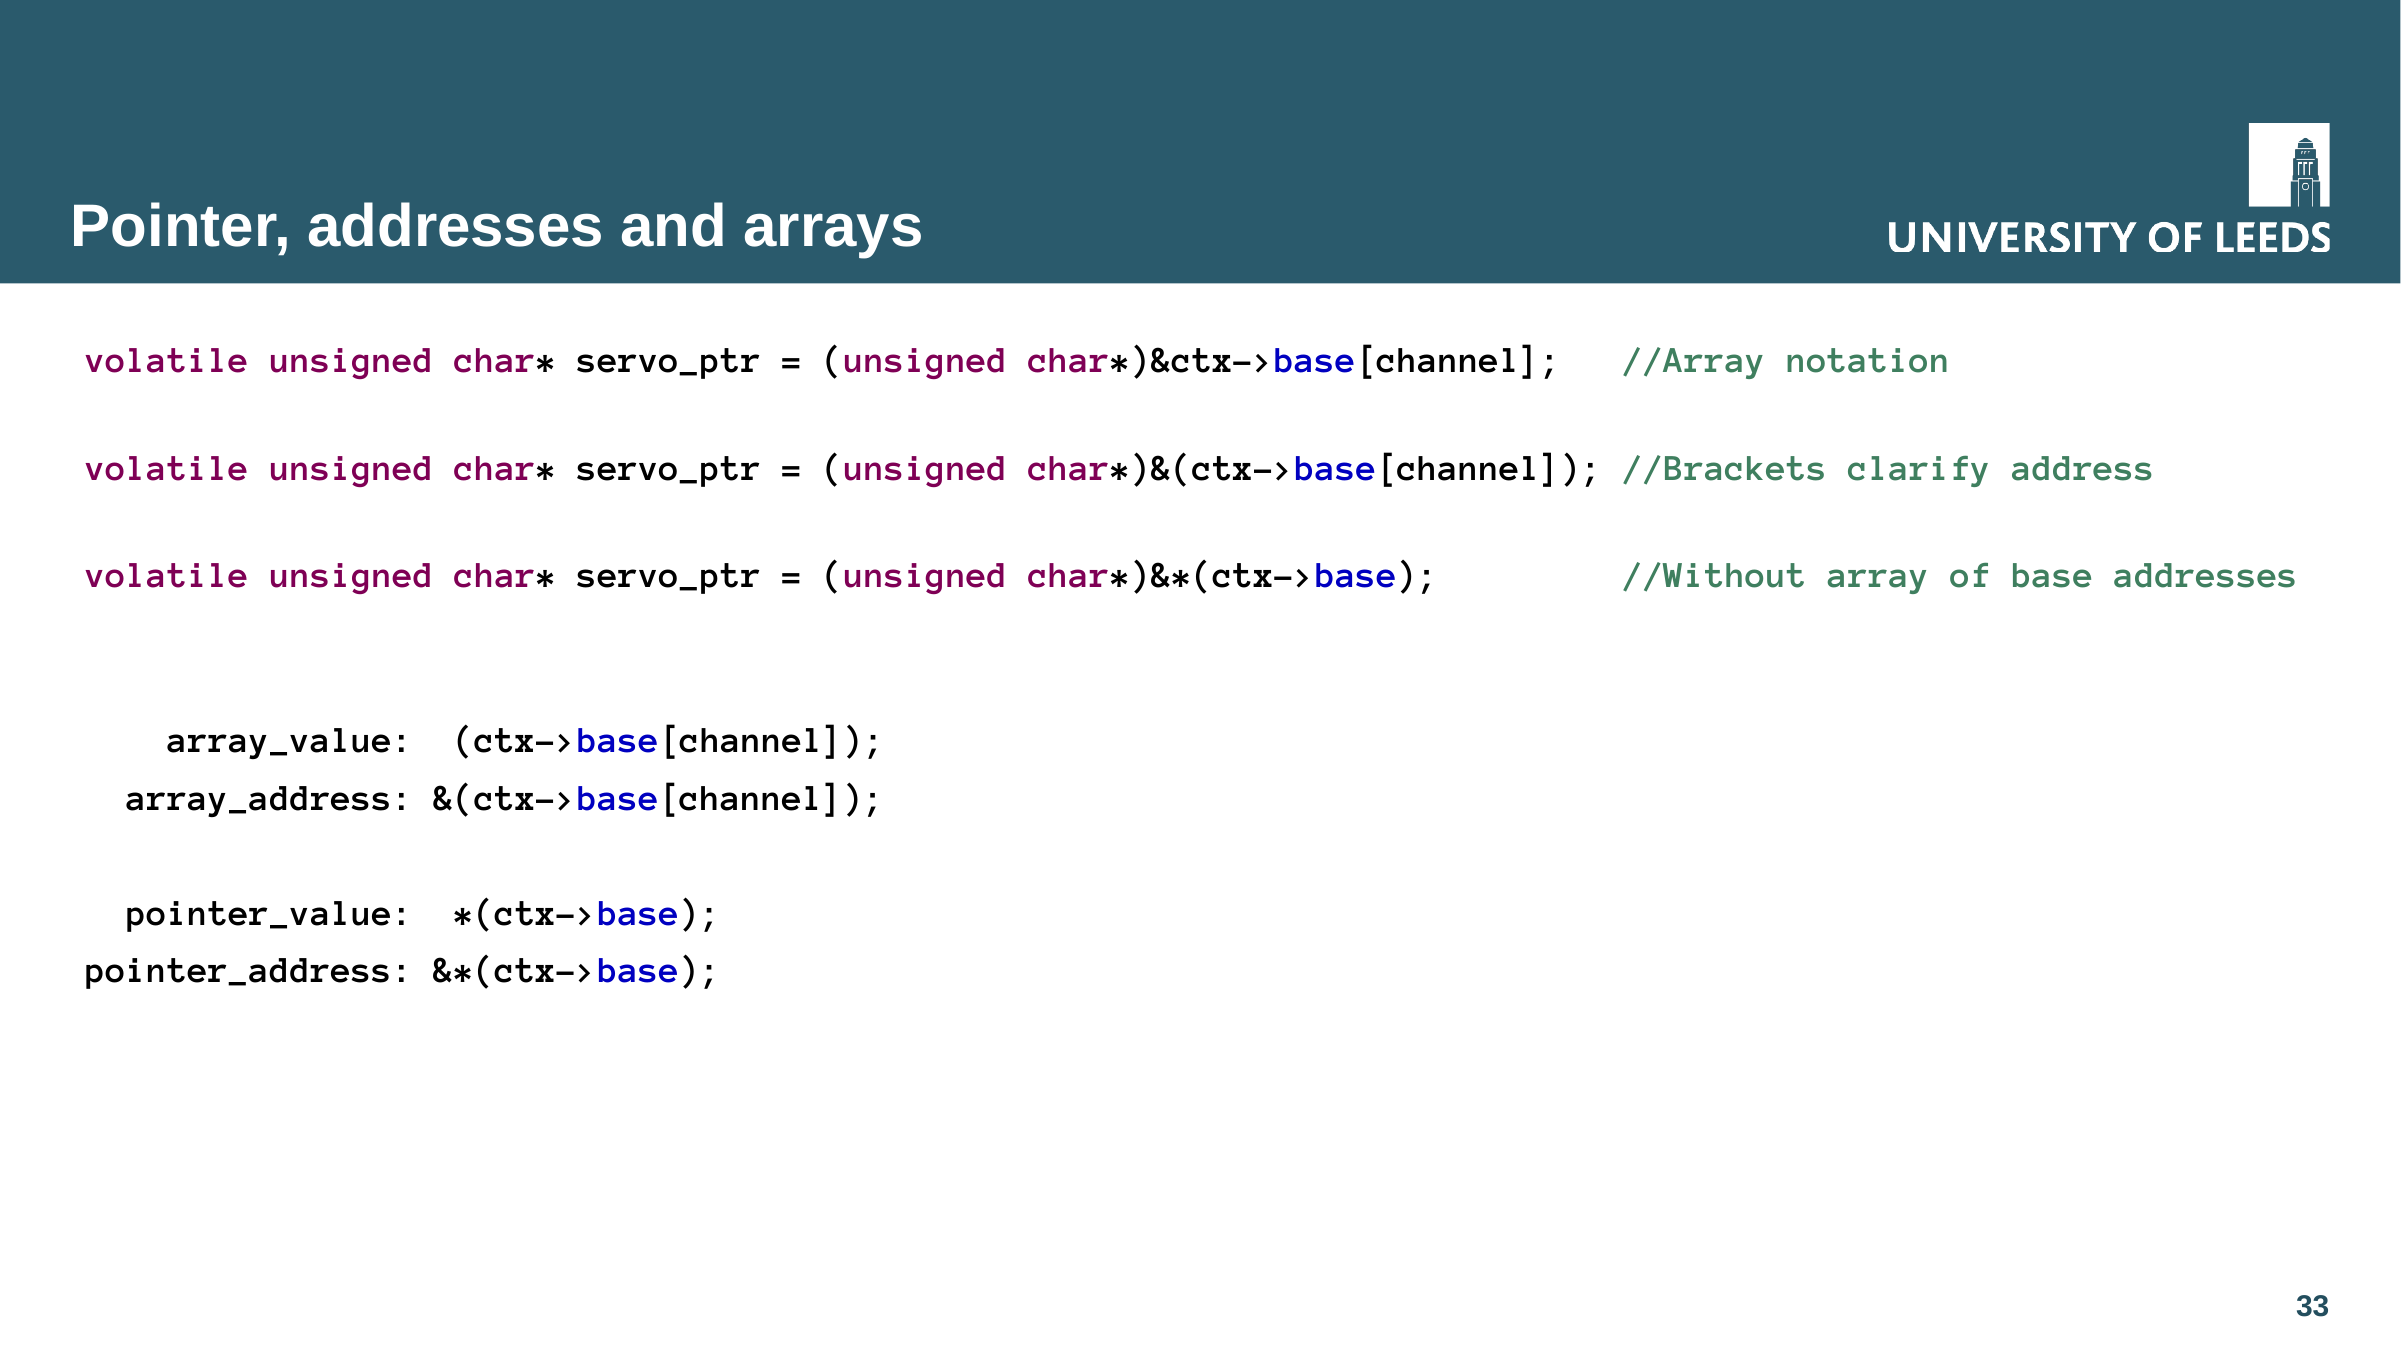

# Pointer, addresses and arrays
volatile unsigned char* servo_ptr = (unsigned char*)&ctx->base[channel];   //Array notation
volatile unsigned char* servo_ptr = (unsigned char*)&(ctx->base[channel]); //Brackets clarify address
volatile unsigned char* servo_ptr = (unsigned char*)&*(ctx->base);         //Without array of base addresses

    array_value:  (ctx->base[channel]);
  array_address: &(ctx->base[channel]);

  pointer_value:  *(ctx->base);
pointer_address: &*(ctx->base);